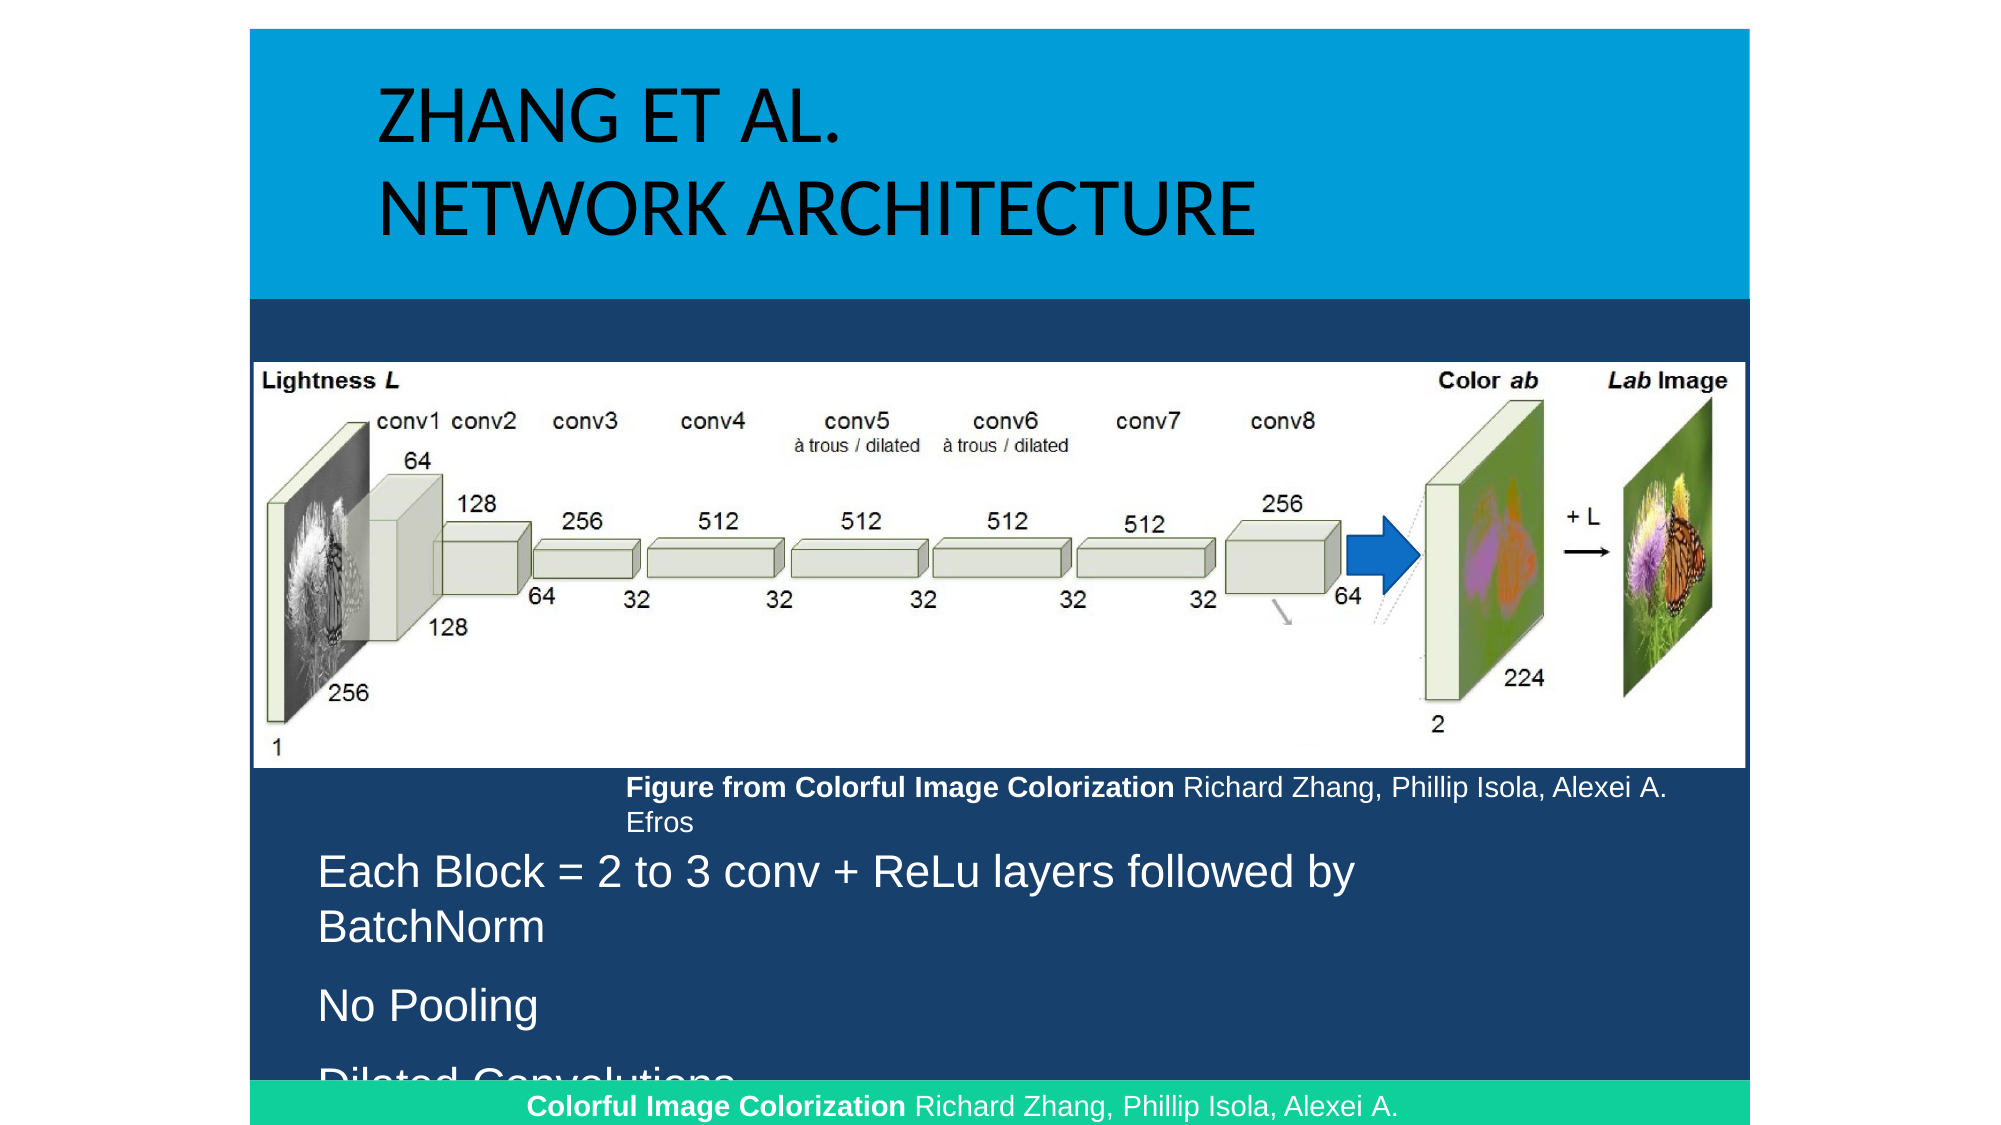

# ZHANG ET AL.
NETWORK ARCHITECTURE

Figure from Colorful Image Colorization Richard Zhang, Phillip Isola, Alexei A. Efros
Each Block = 2 to 3 conv + ReLu layers followed by BatchNorm
No Pooling
Dilated Convolutions

Colorful Image Colorization Richard Zhang, Phillip Isola, Alexei A. Efros